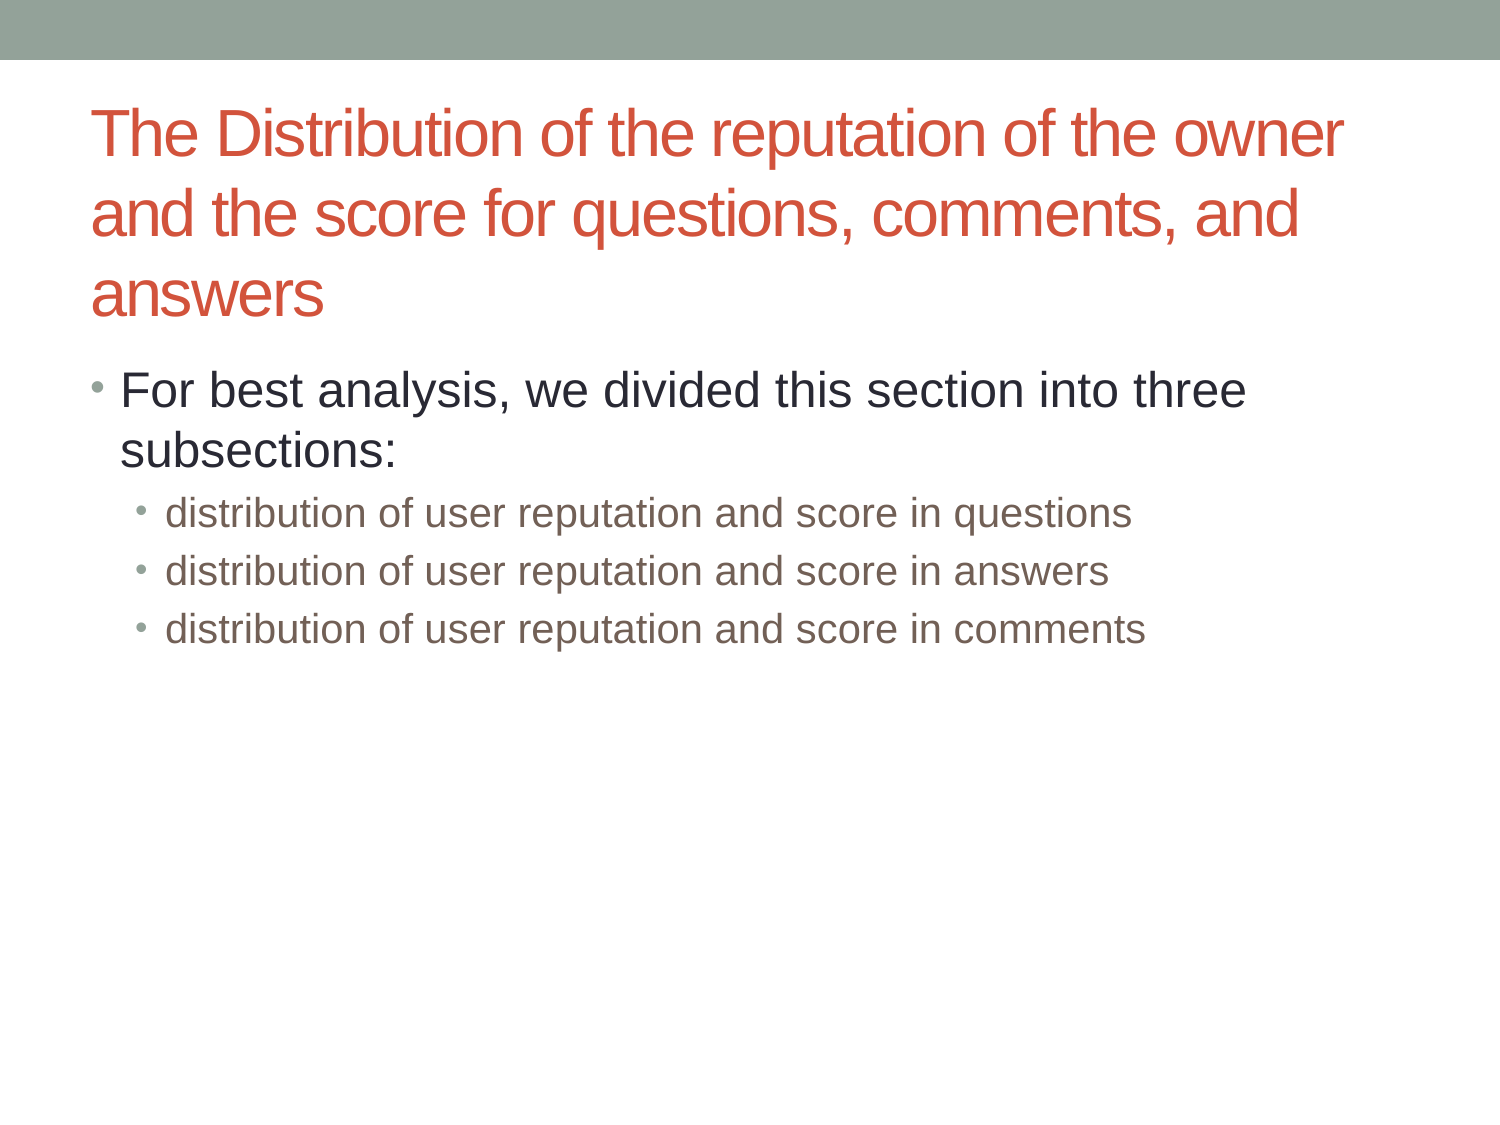

# The Distribution of the reputation of the owner and the score for questions, comments, and answers
For best analysis, we divided this section into three subsections:
distribution of user reputation and score in questions
distribution of user reputation and score in answers
distribution of user reputation and score in comments